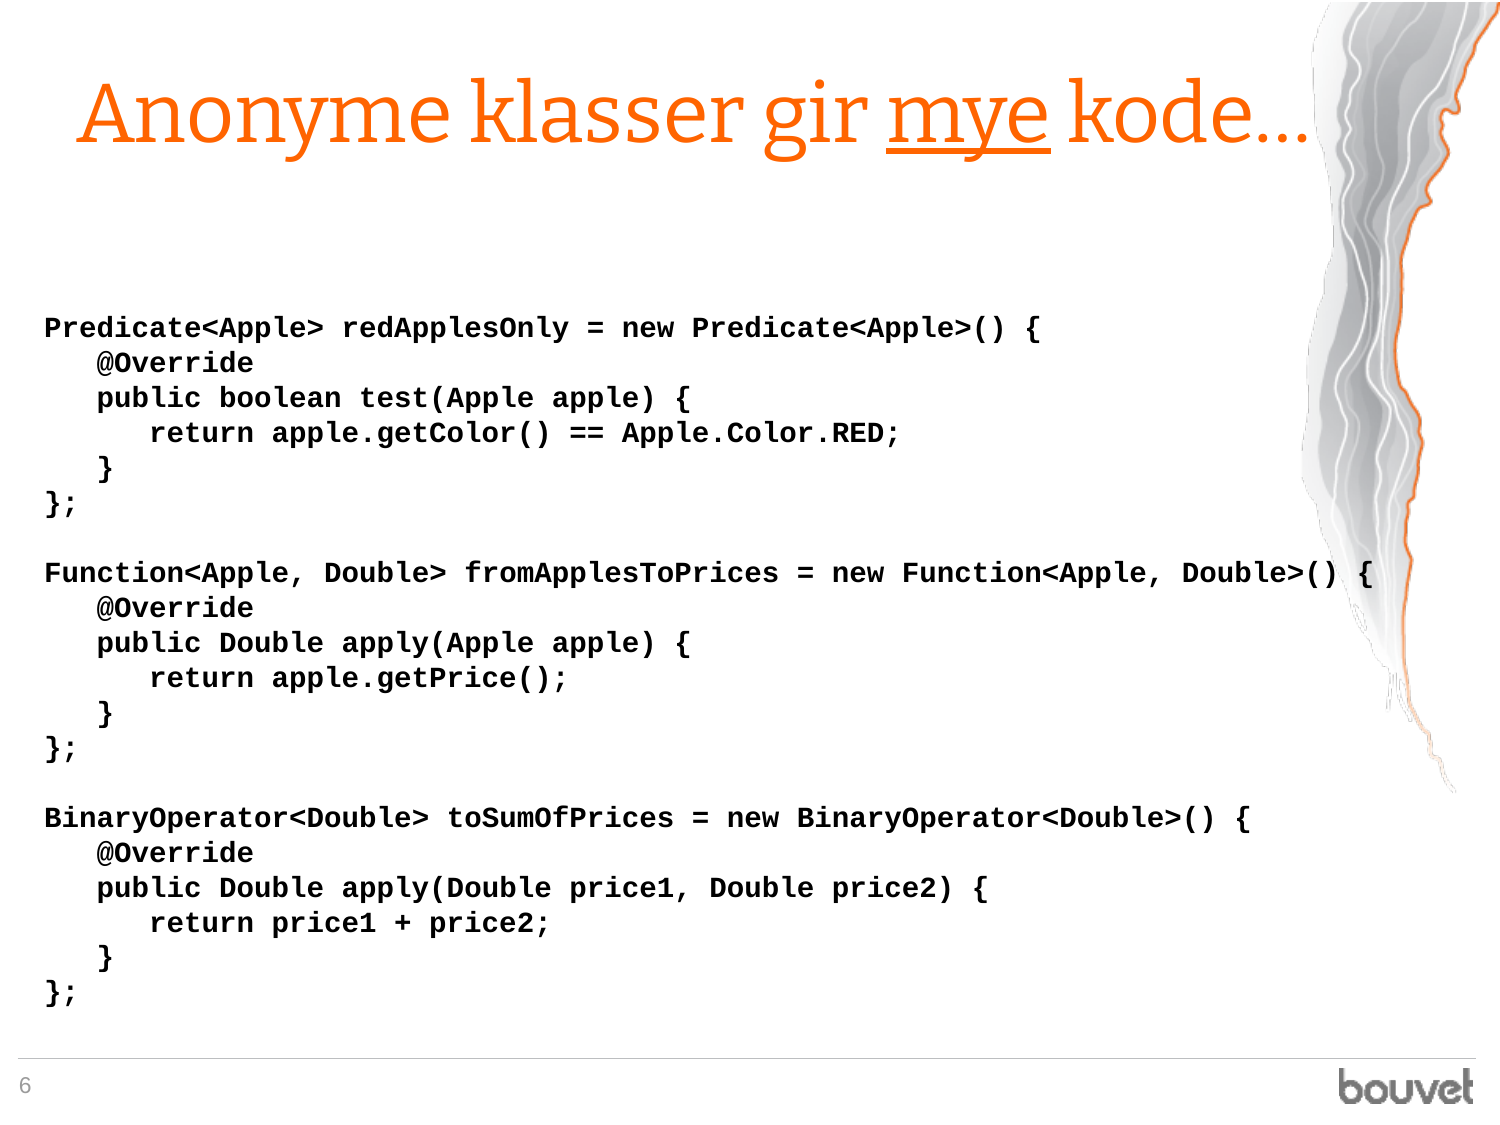

# Anonyme klasser gir mye kode…
Predicate<Apple> redApplesOnly = new Predicate<Apple>() {
   @Override
   public boolean test(Apple apple) {
      return apple.getColor() == Apple.Color.RED;
   }
};

Function<Apple, Double> fromApplesToPrices = new Function<Apple, Double>() {
   @Override
   public Double apply(Apple apple) {
      return apple.getPrice();
   }
};

BinaryOperator<Double> toSumOfPrices = new BinaryOperator<Double>() {
   @Override
   public Double apply(Double price1, Double price2) {
      return price1 + price2;
   }
};
6